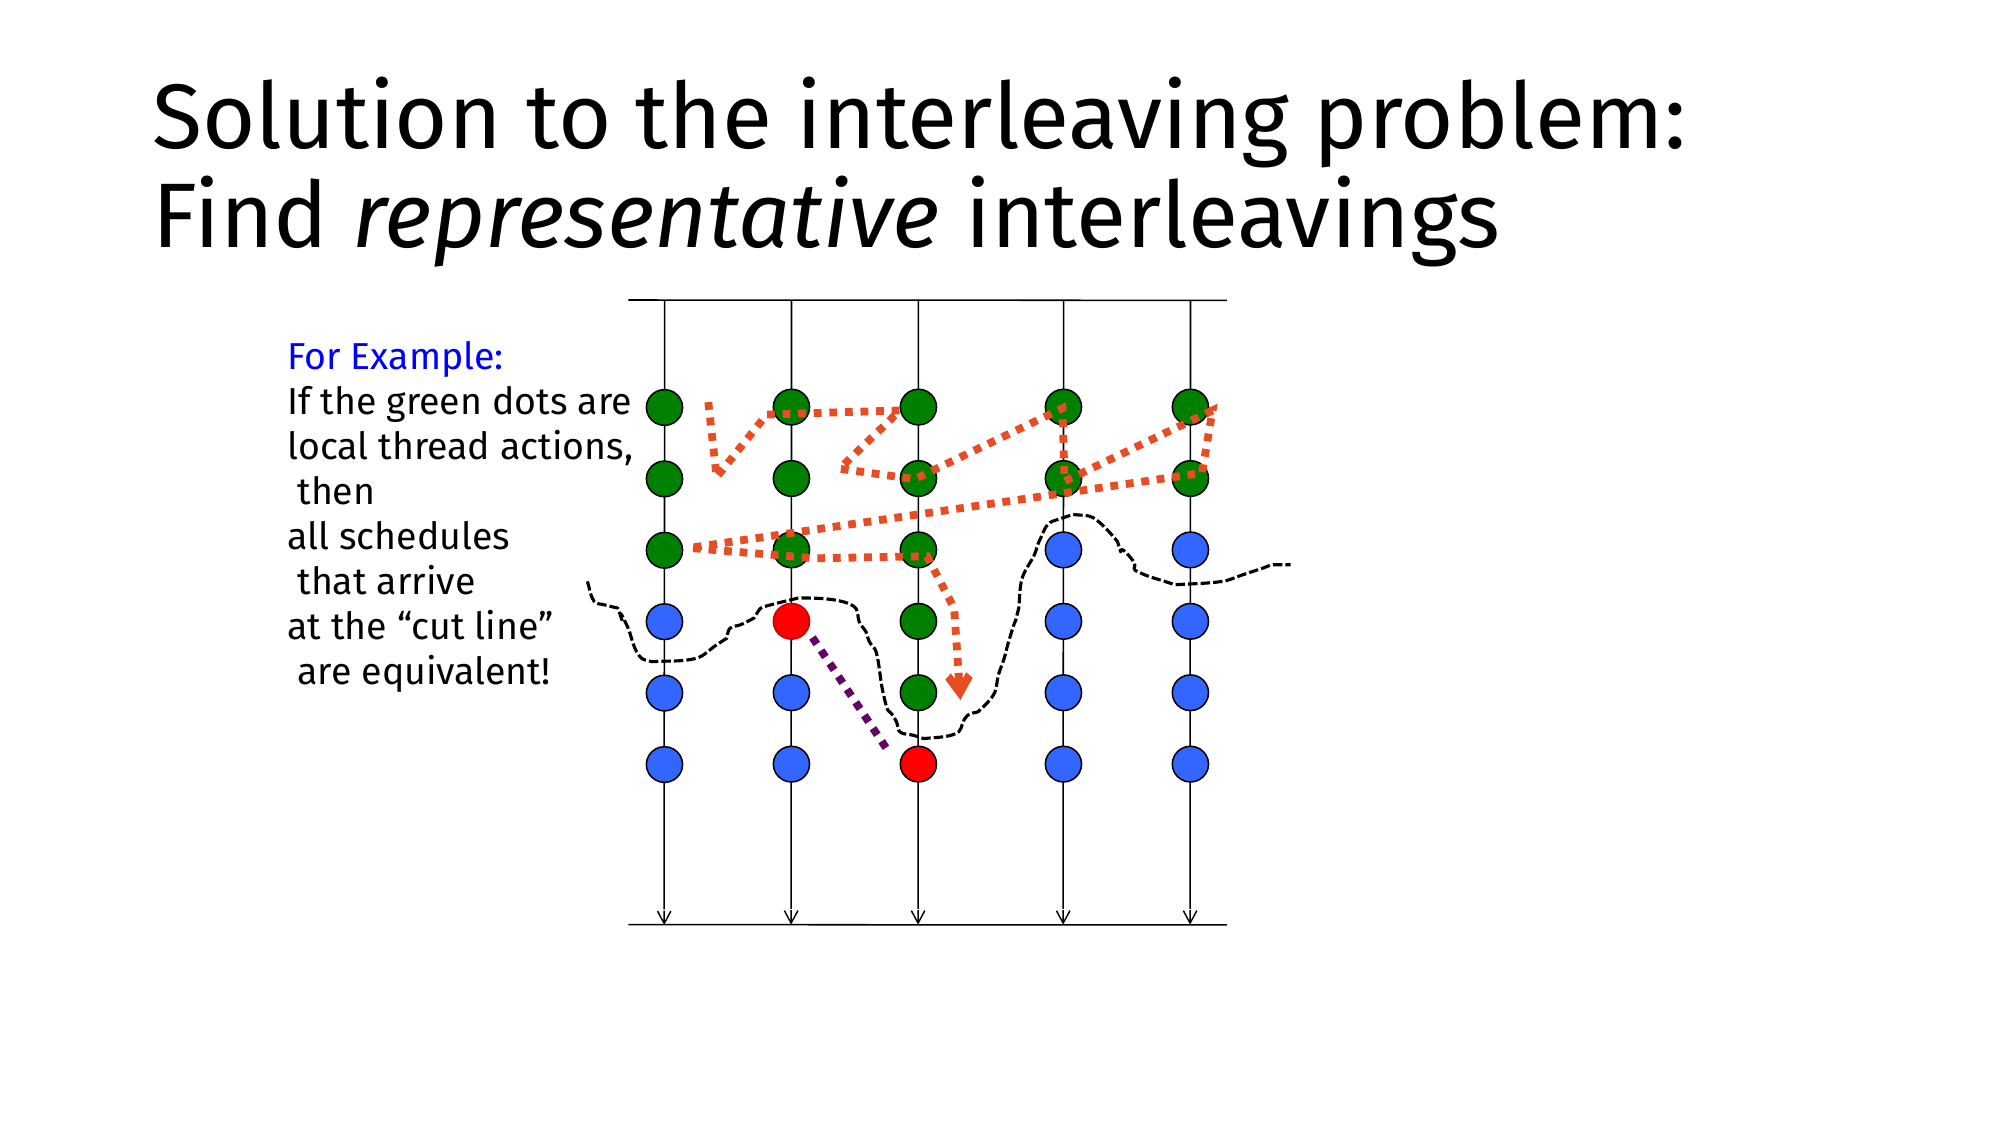

# Solution to the interleaving problem: Find representative interleavings
For Example:
If the green dots are
local thread actions,
 then
all schedules
 that arrive
at the “cut line”
 are equivalent!